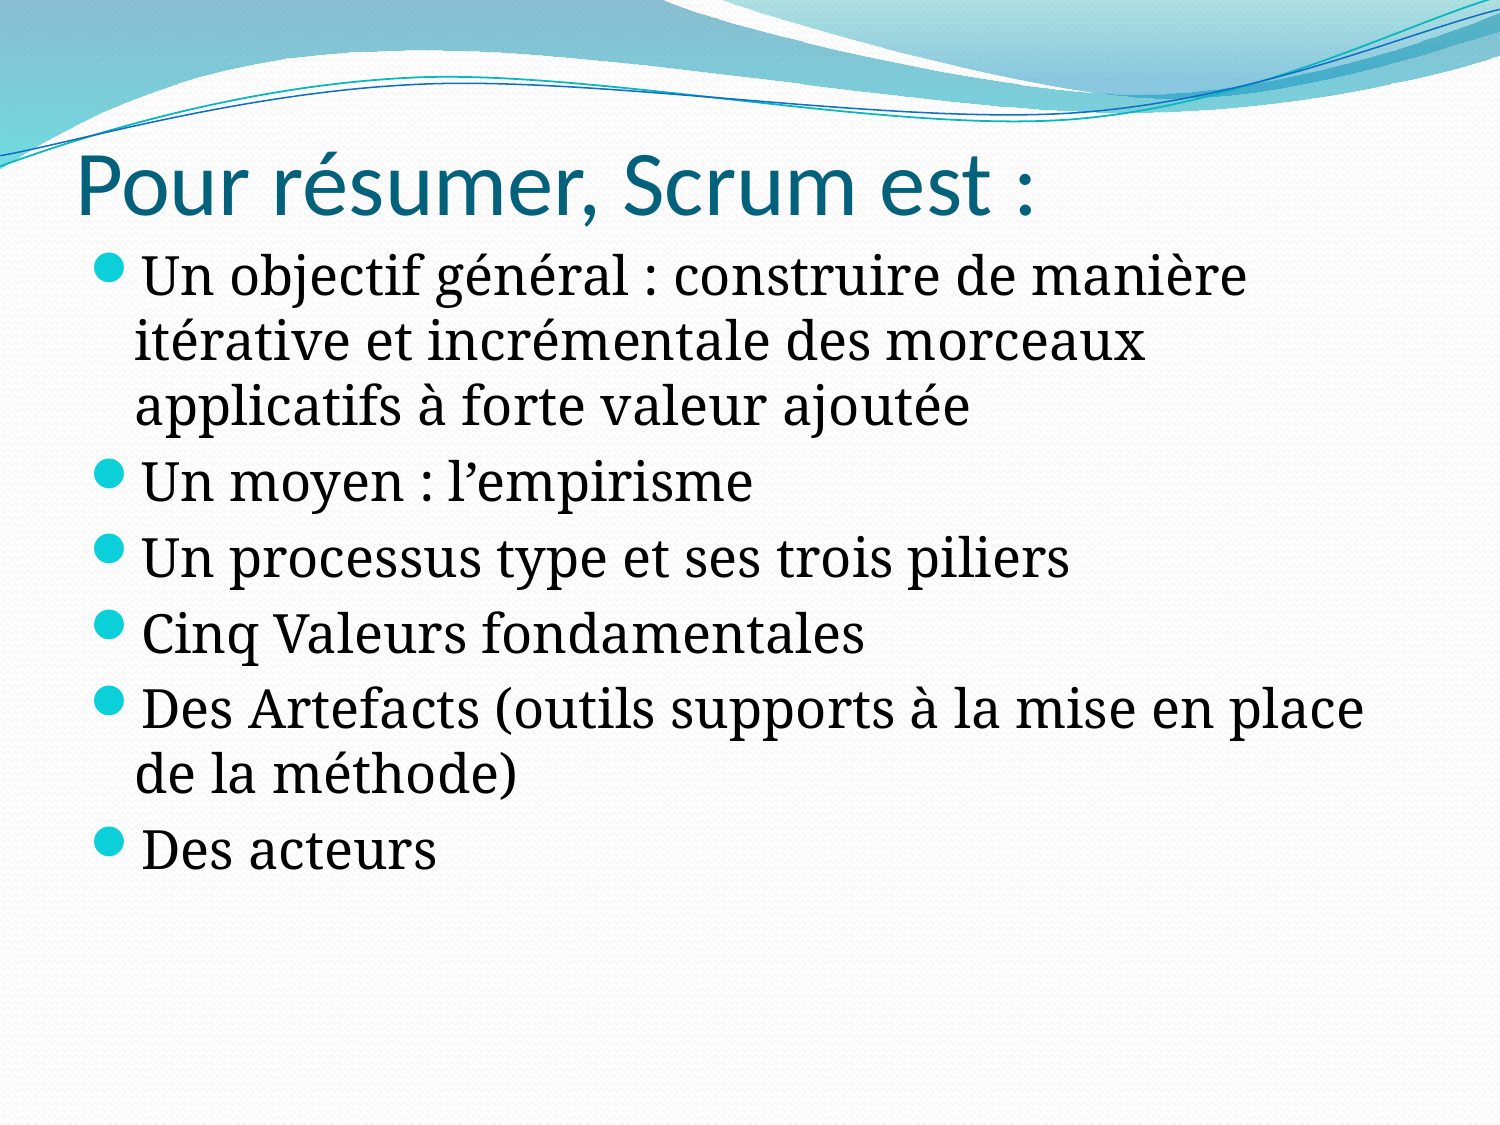

# Pour résumer, Scrum est :
Un objectif général : construire de manière itérative et incrémentale des morceaux applicatifs à forte valeur ajoutée
Un moyen : l’empirisme
Un processus type et ses trois piliers
Cinq Valeurs fondamentales
Des Artefacts (outils supports à la mise en place de la méthode)
Des acteurs